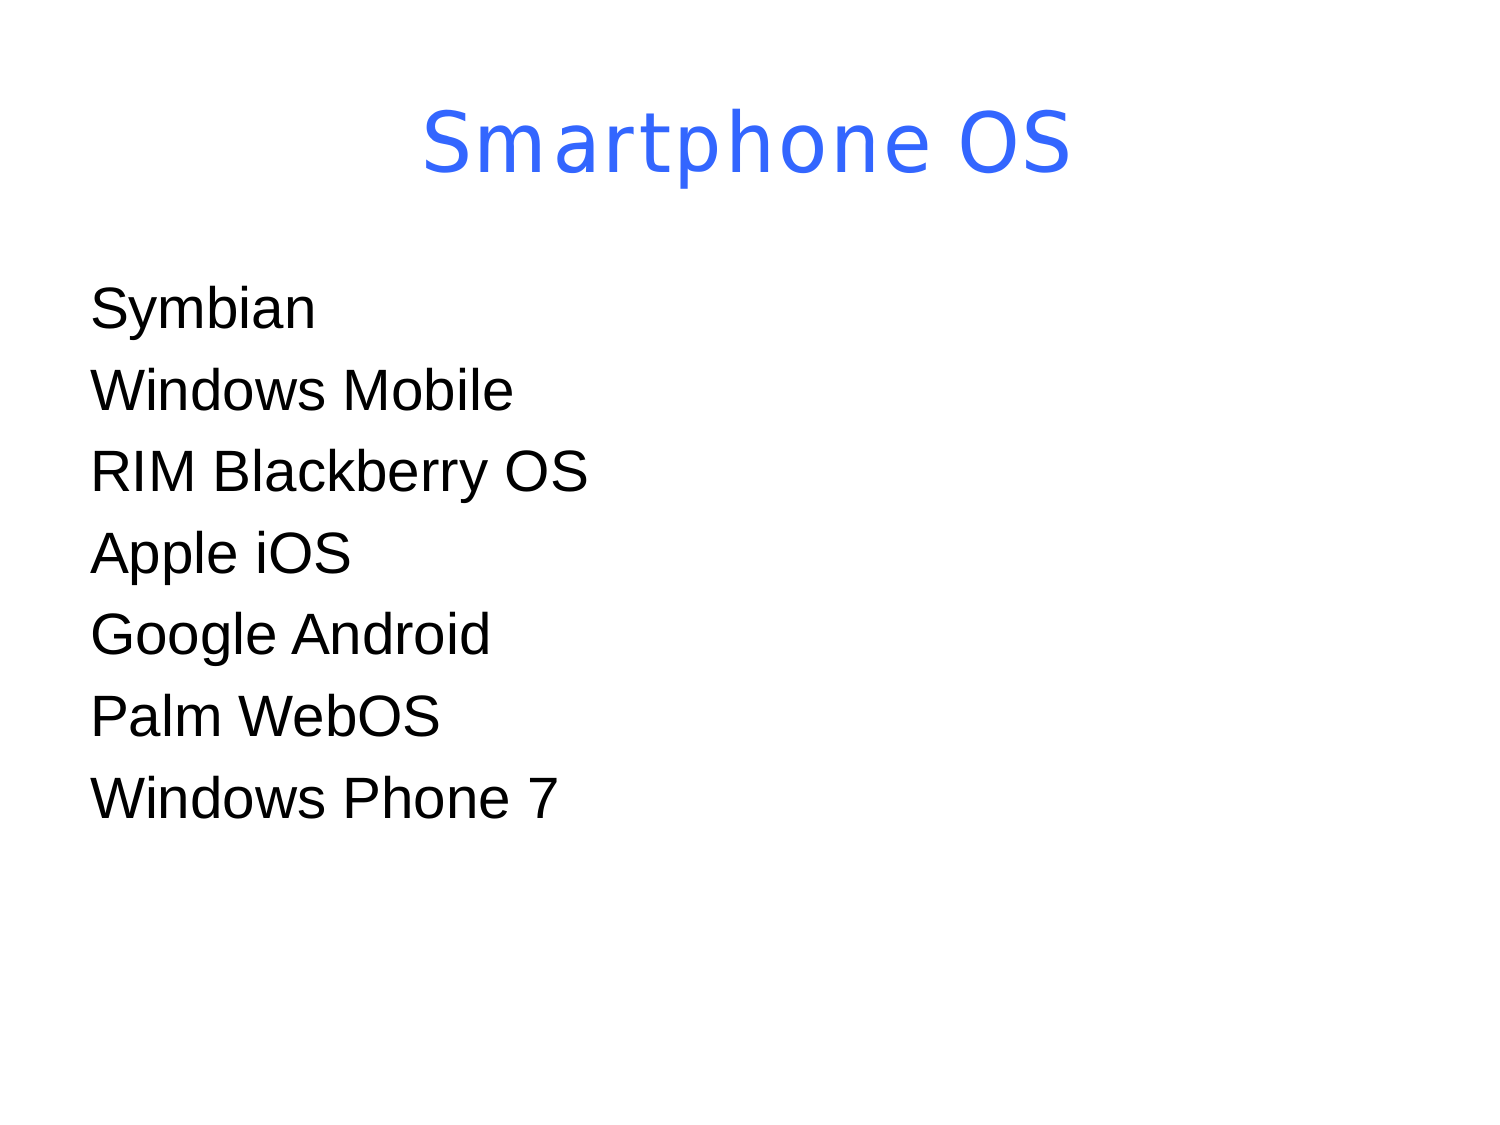

# Smartphone OS
Symbian
Windows Mobile
RIM Blackberry OS
Apple iOS
Google Android
Palm WebOS
Windows Phone 7